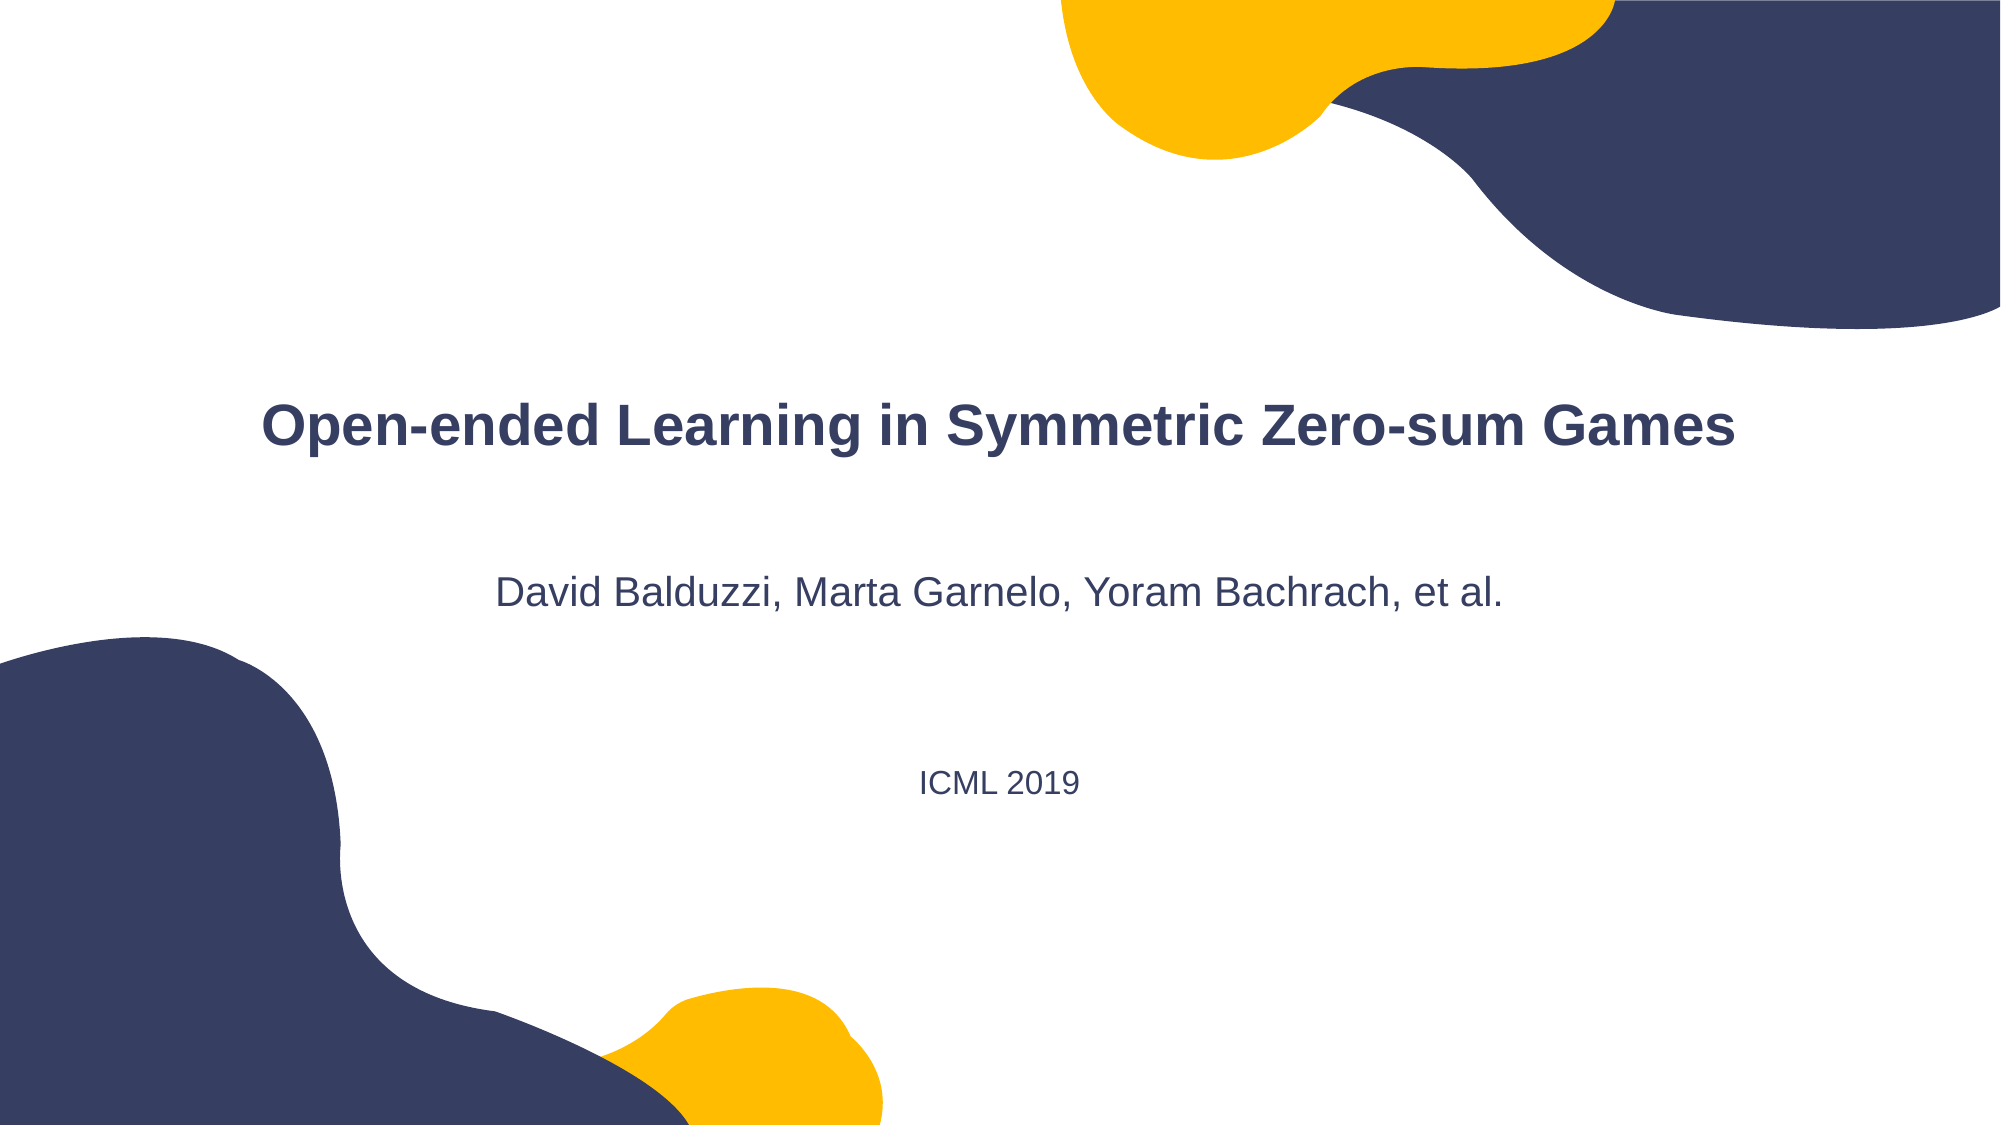

# Open-ended Learning in Symmetric Zero-sum Games
David Balduzzi, Marta Garnelo, Yoram Bachrach, et al.
ICML 2019